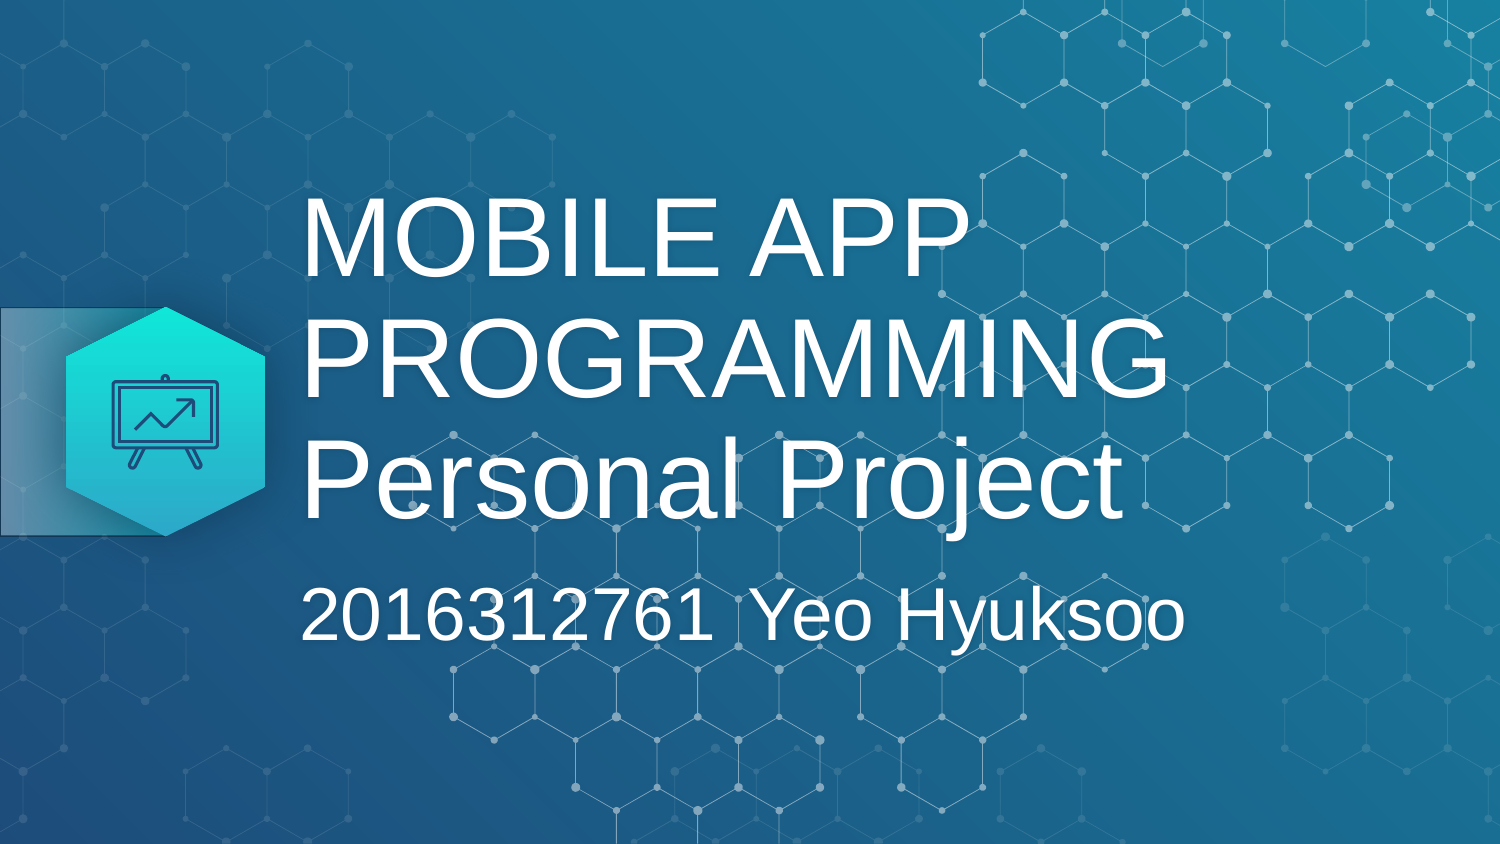

# MOBILE APP PROGRAMMING Personal Project 2016312761 Yeo Hyuksoo